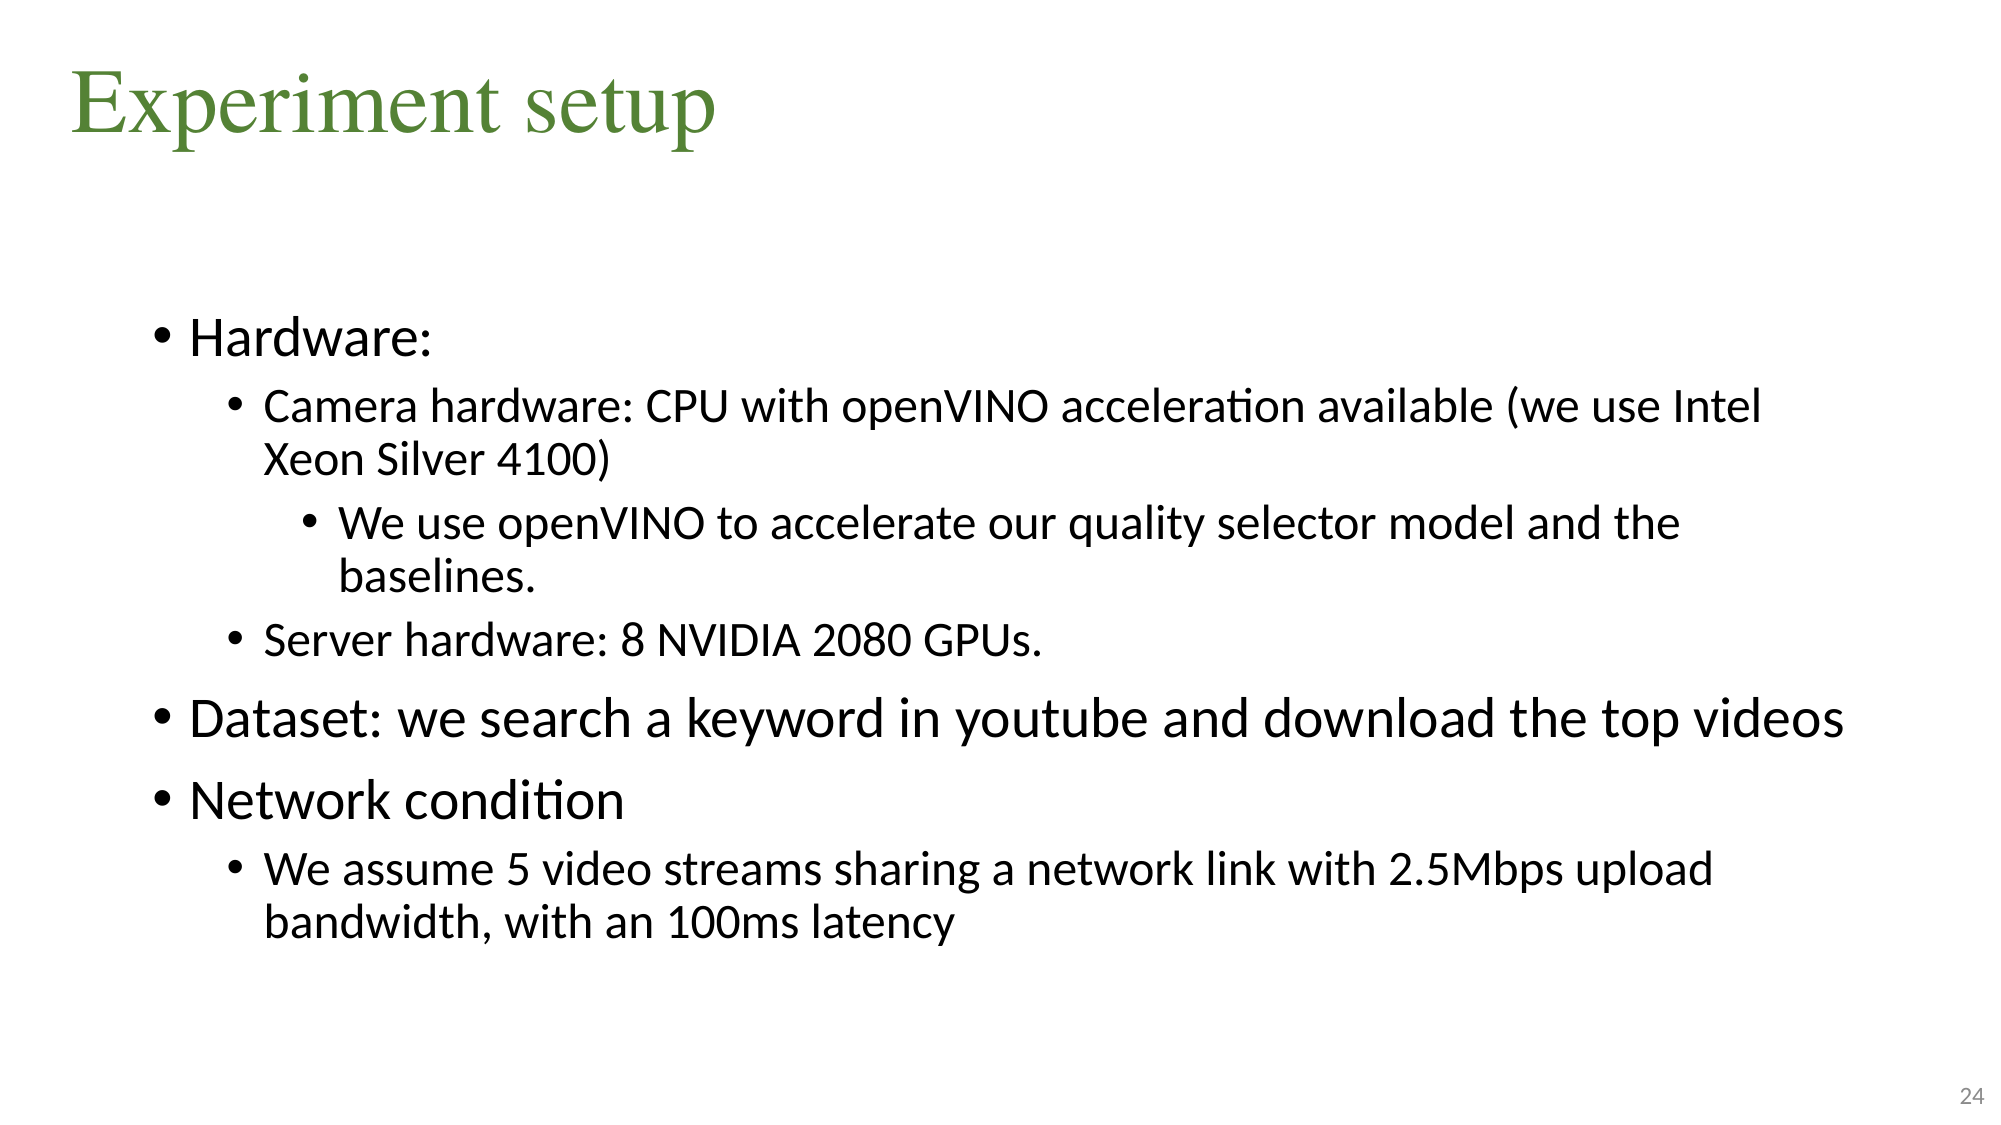

# Experiment setup
Hardware:
Camera hardware: CPU with openVINO acceleration available (we use Intel Xeon Silver 4100)
We use openVINO to accelerate our quality selector model and the baselines.
Server hardware: 8 NVIDIA 2080 GPUs.
Dataset: we search a keyword in youtube and download the top videos
Network condition
We assume 5 video streams sharing a network link with 2.5Mbps upload bandwidth, with an 100ms latency

24